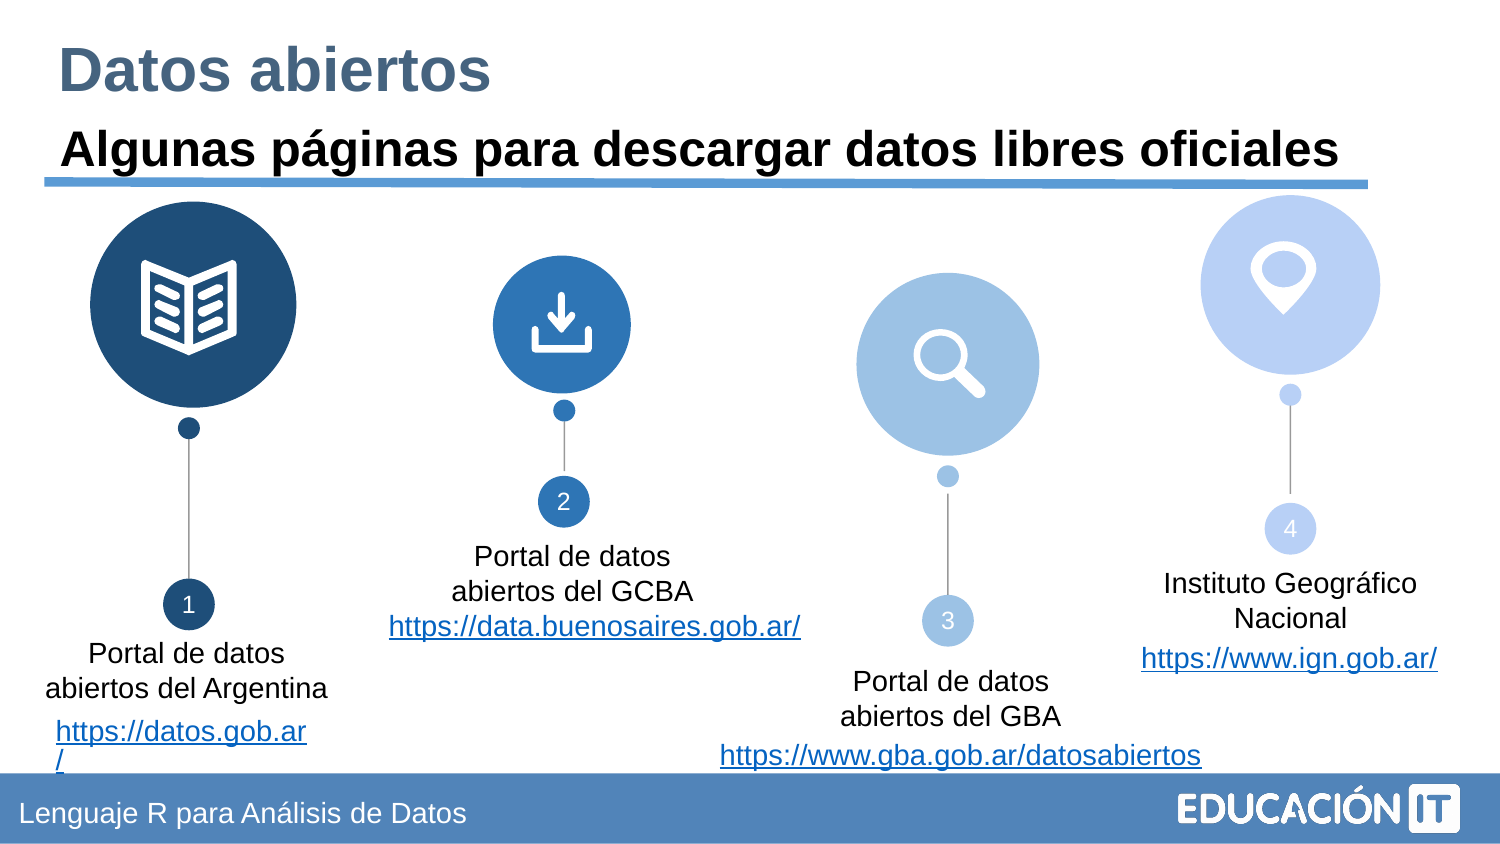

Datos abiertos

Algunas páginas para descargar datos libres oficiales

2
4
Portal de datos abiertos del GCBA
Instituto Geográfico Nacional
1
3
https://data.buenosaires.gob.ar/
Portal de datos abiertos del Argentina
https://www.ign.gob.ar/
Portal de datos abiertos del GBA
https://datos.gob.ar/
https://www.gba.gob.ar/datosabiertos